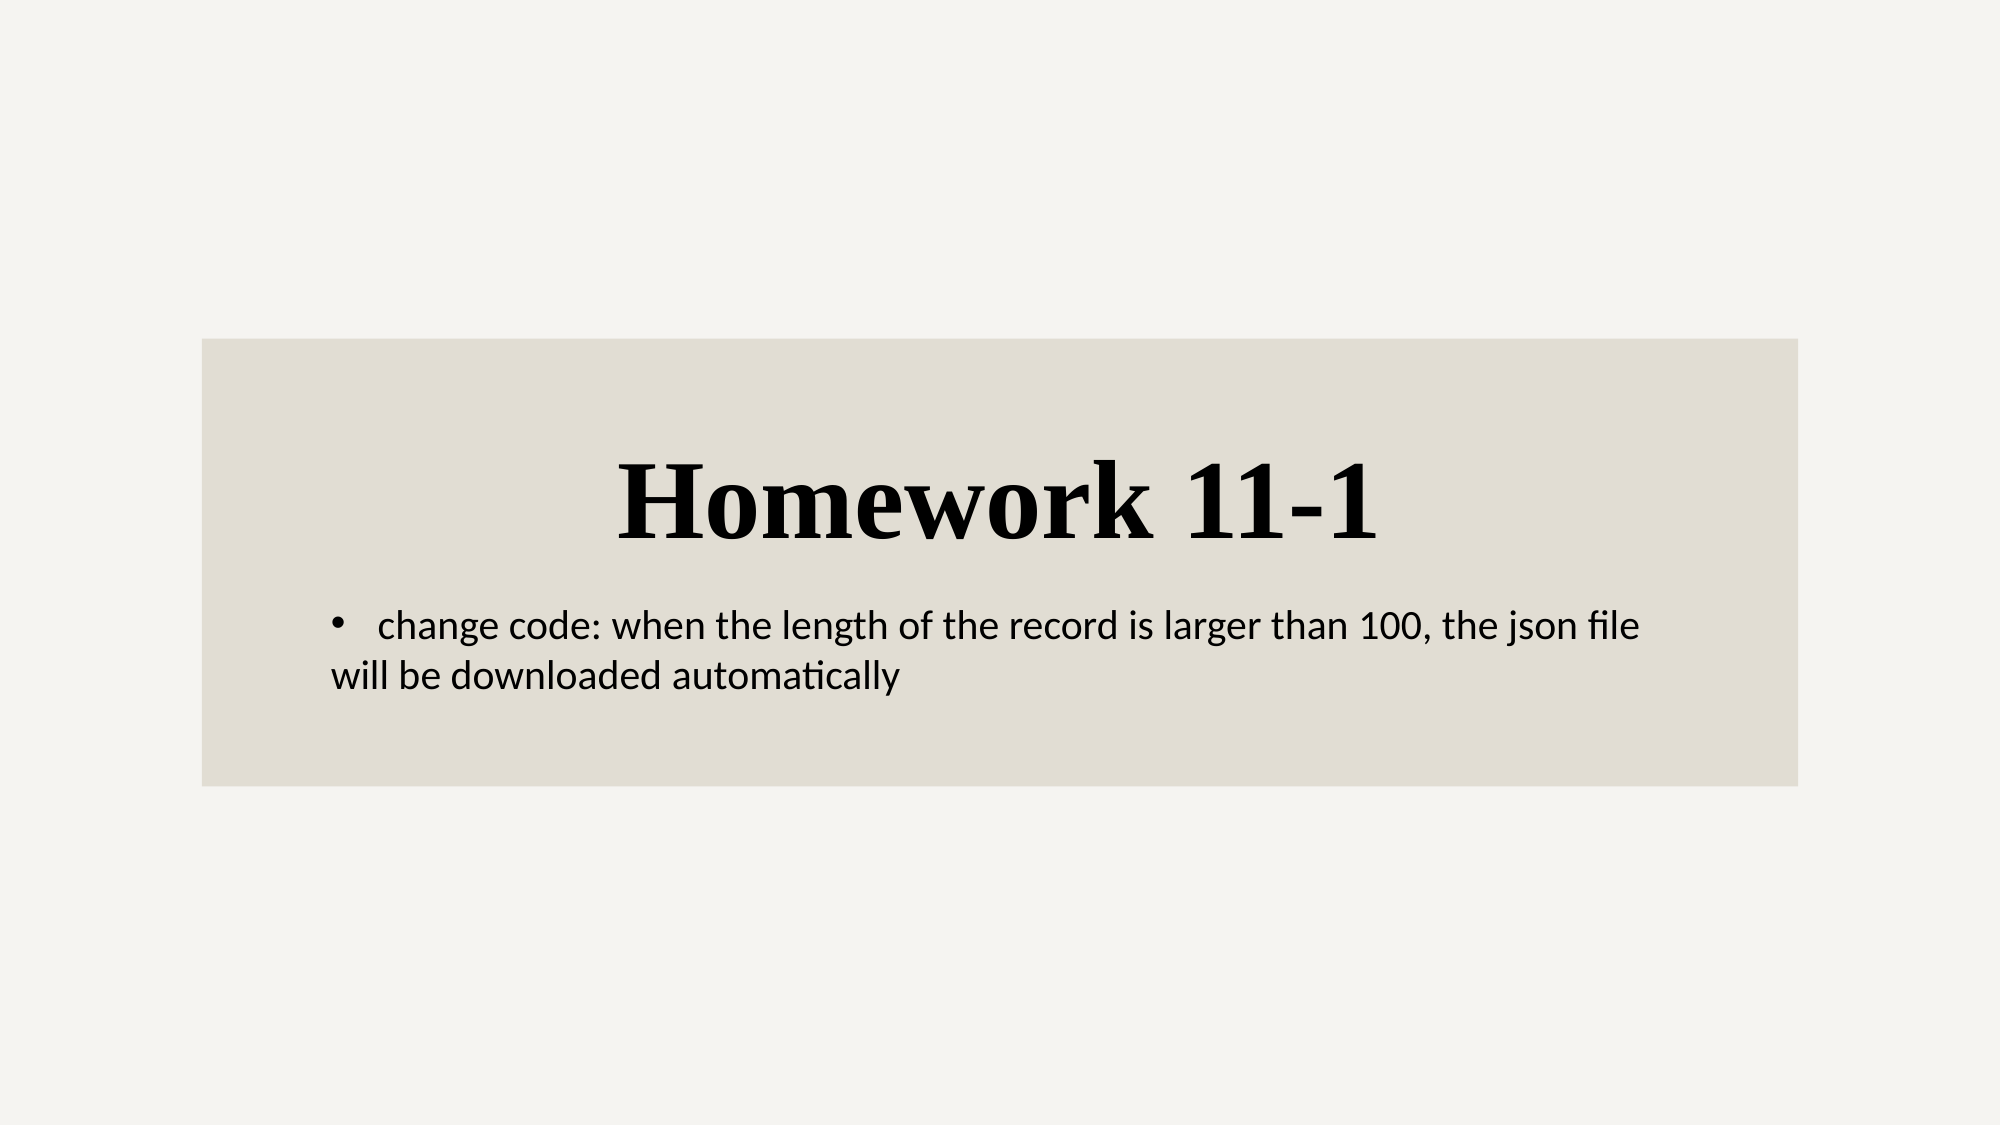

Homework 11-1

change code: when the length of the record is larger than 100, the json file
will be downloaded automatically